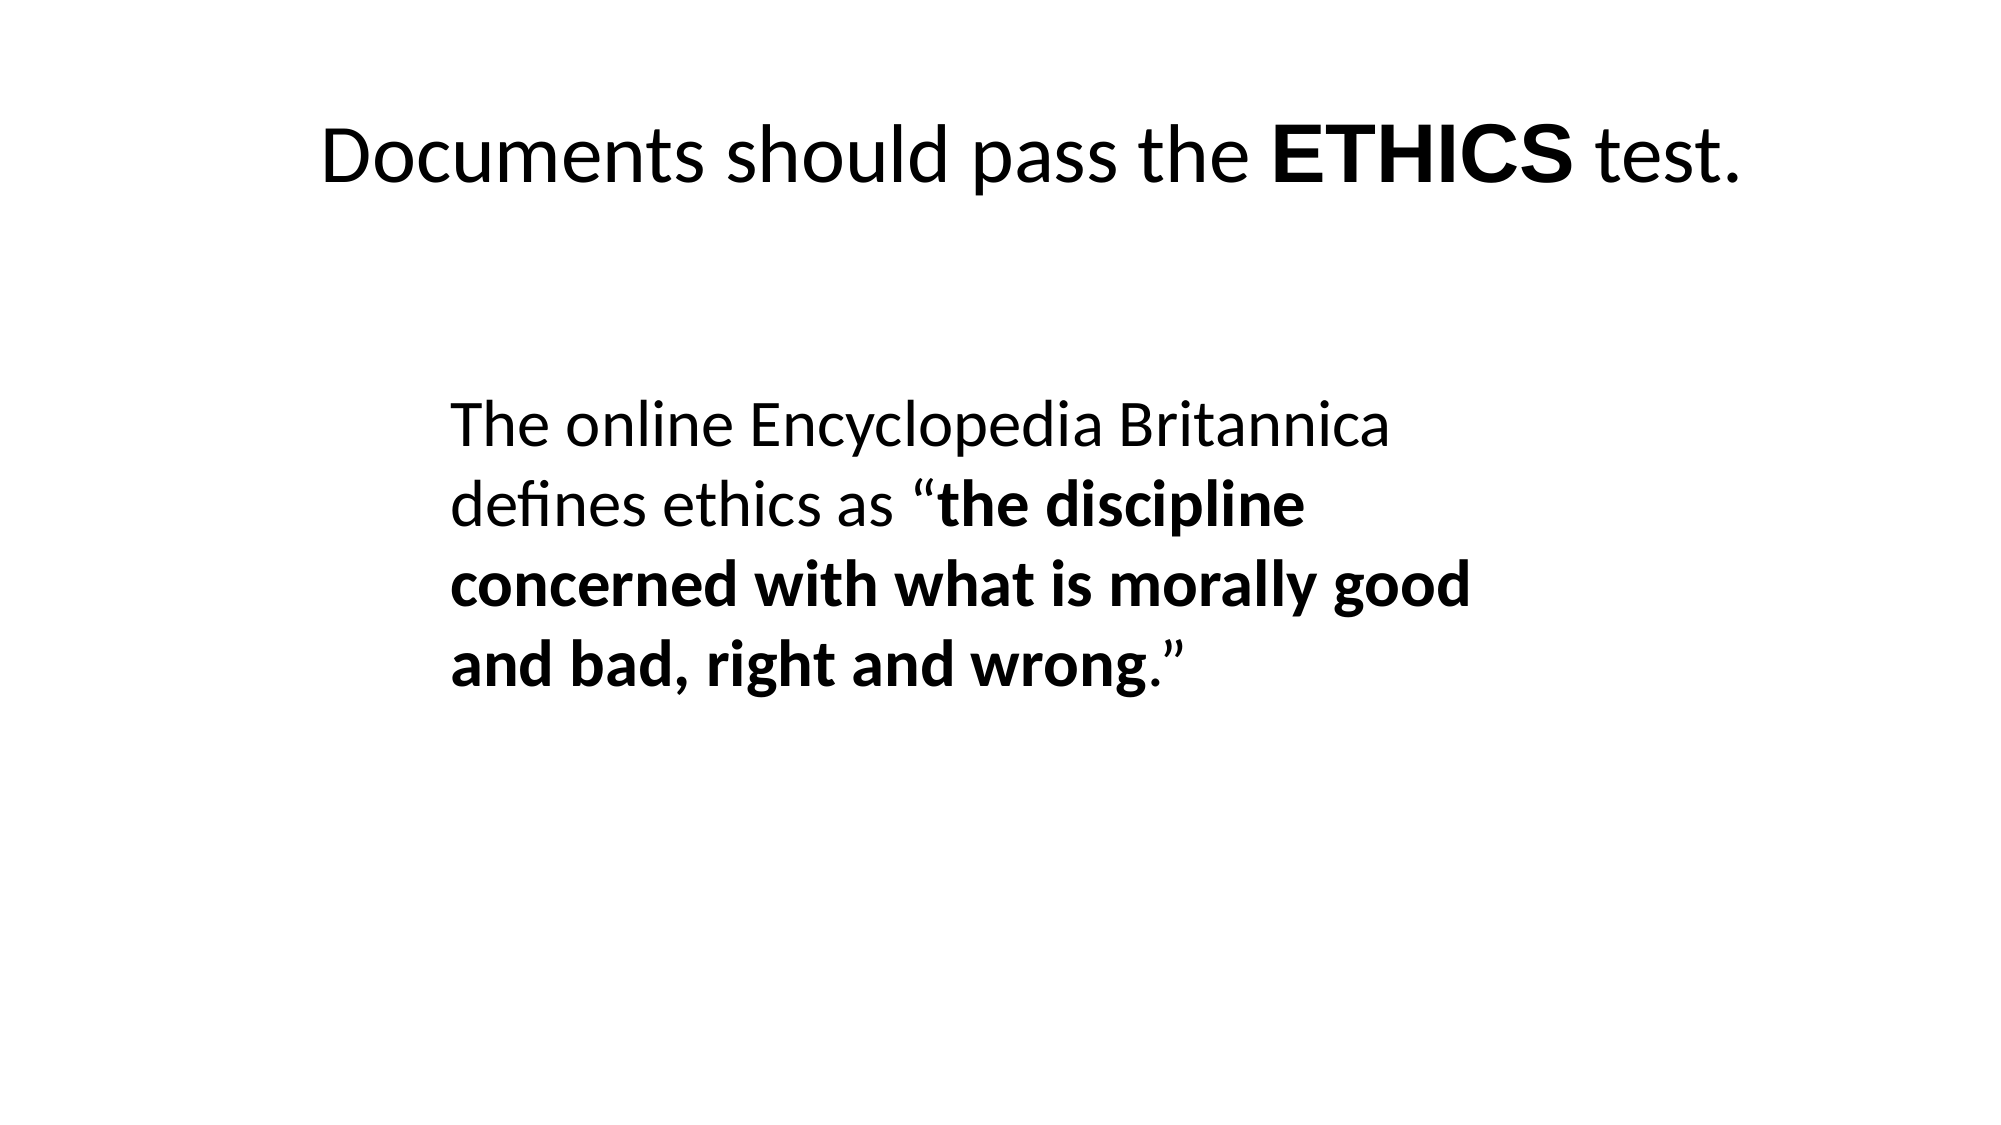

# Documents should pass the ETHICS test.
The online Encyclopedia Britannica defines ethics as “the discipline concerned with what is morally good and bad, right and wrong.”